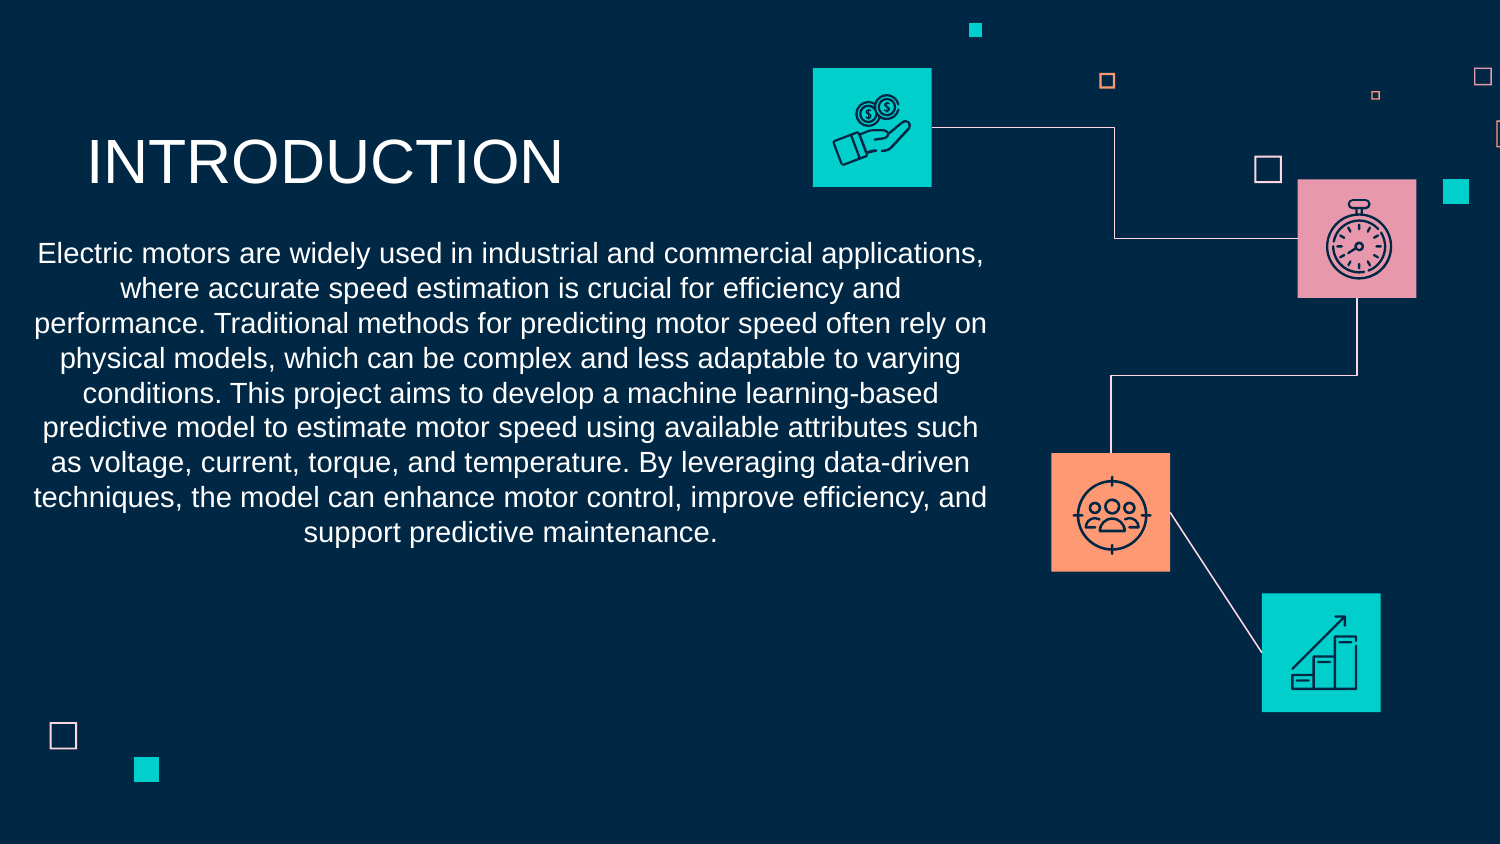

INTRODUCTION

Electric motors are widely used in industrial and commercial applications, where accurate speed estimation is crucial for efficiency and performance. Traditional methods for predicting motor speed often rely on physical models, which can be complex and less adaptable to varying conditions. This project aims to develop a machine learning-based predictive model to estimate motor speed using available attributes such as voltage, current, torque, and temperature. By leveraging data-driven techniques, the model can enhance motor control, improve efficiency, and support predictive maintenance.